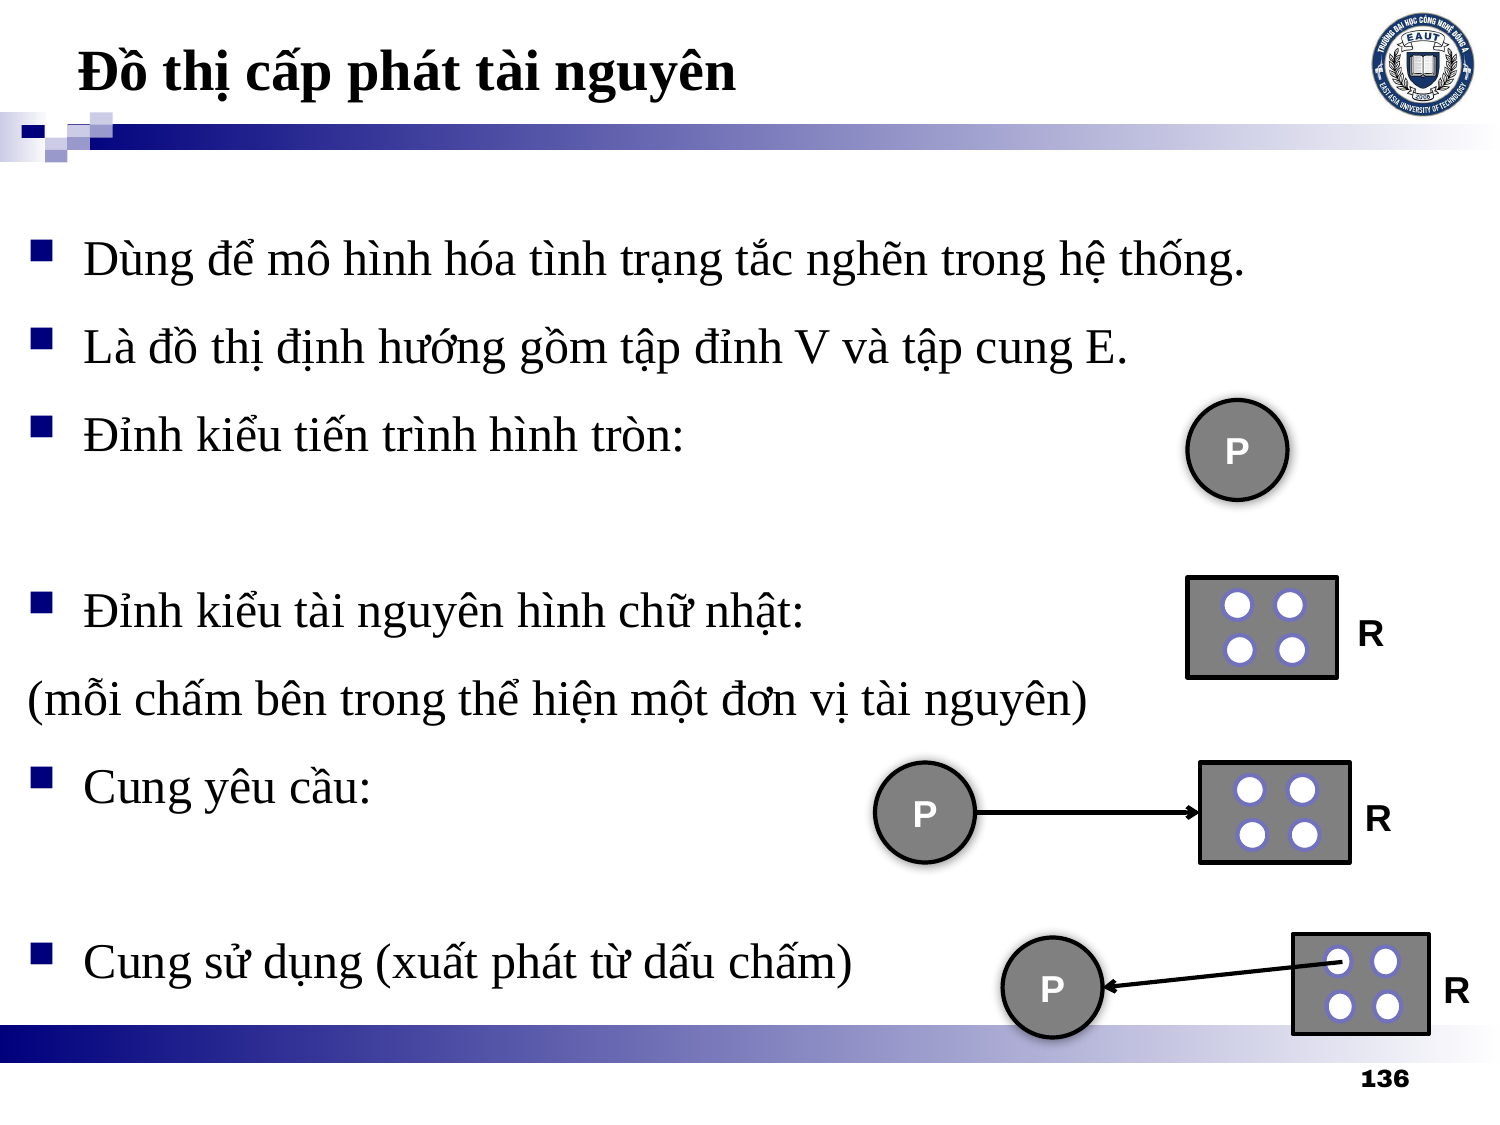

# Đồ thị cấp phát tài nguyên
Dùng để mô hình hóa tình trạng tắc nghẽn trong hệ thống.
Là đồ thị định hướng gồm tập đỉnh V và tập cung E.
Đỉnh kiểu tiến trình hình tròn:

Đỉnh kiểu tài nguyên hình chữ nhật:
(mỗi chấm bên trong thể hiện một đơn vị tài nguyên)
Cung yêu cầu:

Cung sử dụng (xuất phát từ dấu chấm)
P

R
P

R

R
P
136